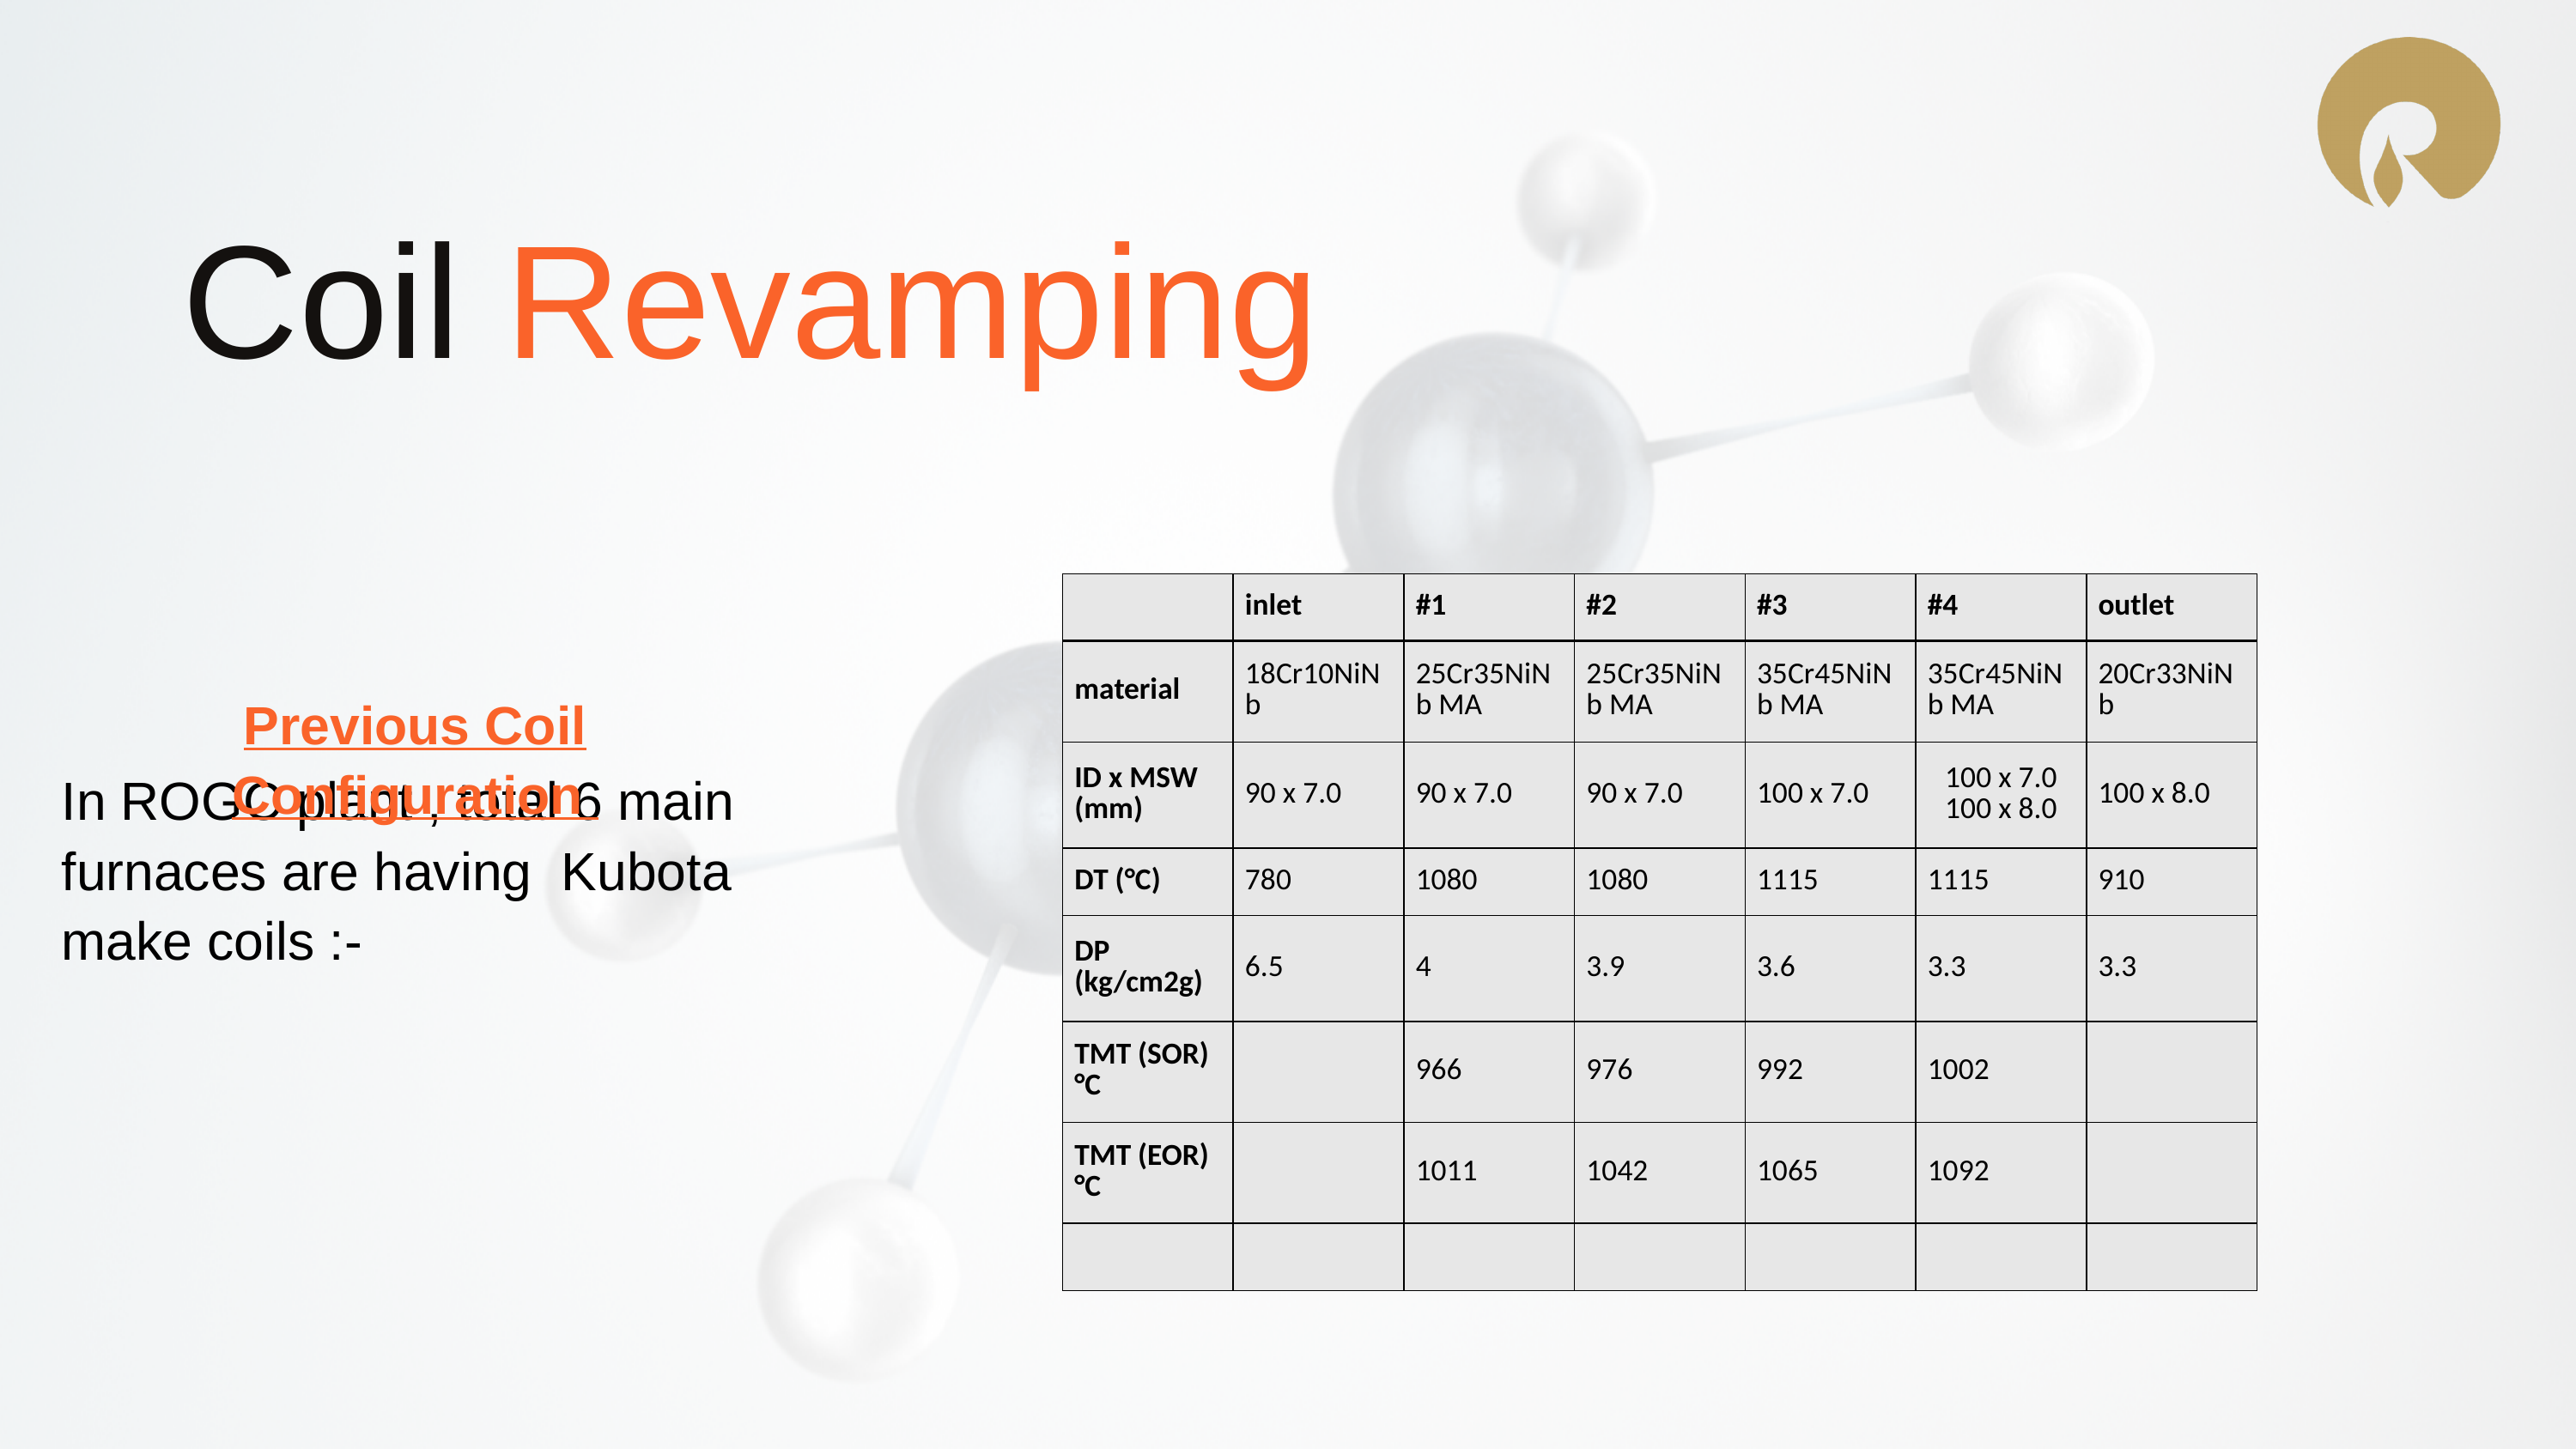

Coil Revamping
|  | inlet | #1 | #2 | #3 | #4 | outlet |
| --- | --- | --- | --- | --- | --- | --- |
| material | 18Cr10NiNb | 25Cr35NiNb MA | 25Cr35NiNb MA | 35Cr45NiNb MA | 35Cr45NiNb MA | 20Cr33NiNb |
| ID x MSW (mm) | 90 x 7.0 | 90 x 7.0 | 90 x 7.0 | 100 x 7.0 | 100 x 7.0 100 x 8.0 | 100 x 8.0 |
| DT (°C) | 780 | 1080 | 1080 | 1115 | 1115 | 910 |
| DP (kg/cm2g) | 6.5 | 4 | 3.9 | 3.6 | 3.3 | 3.3 |
| TMT (SOR) °C |  | 966 | 976 | 992 | 1002 |  |
| TMT (EOR) °C |  | 1011 | 1042 | 1065 | 1092 |  |
|  |  |  |  |  |  |  |

Previous Coil Configuration

In ROGC plant , total 6 main furnaces are having  Kubota make coils :-